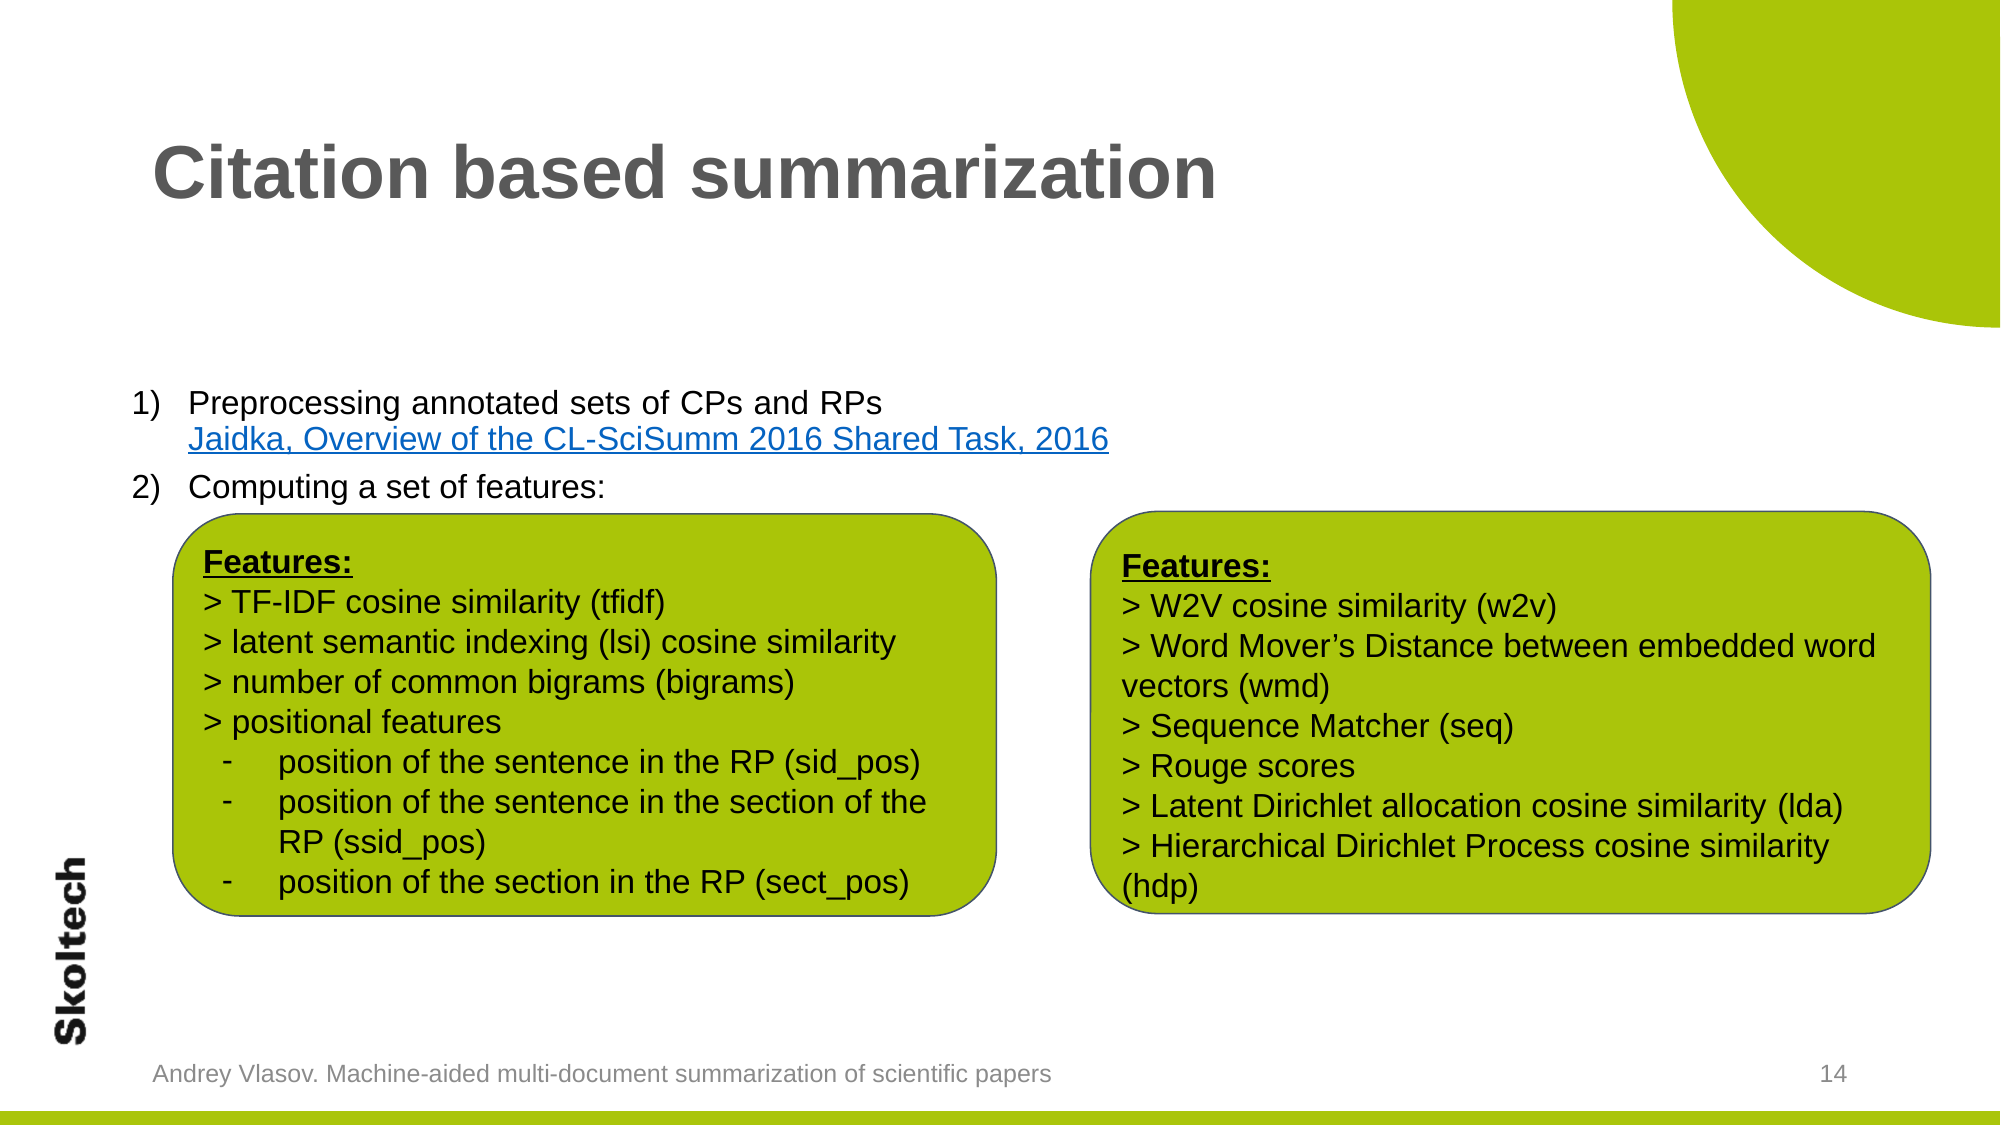

# Citation based summarization
Preprocessing annotated sets of CPs and RPs            	               Jaidka, Overview of the CL-SciSumm 2016 Shared Task, 2016
Computing a set of features:

Features:
> TF-IDF cosine similarity (tfidf)
> latent semantic indexing (lsi) cosine similarity
> number of common bigrams (bigrams)
> positional features
position of the sentence in the RP (sid_pos)
position of the sentence in the section of the RP (ssid_pos)
position of the section in the RP (sect_pos)
Features:
> W2V cosine similarity (w2v)
> Word Mover’s Distance between embedded word vectors (wmd)
> Sequence Matcher (seq)
> Rouge scores
> Latent Dirichlet allocation cosine similarity (lda)
> Hierarchical Dirichlet Process cosine similarity (hdp)
Andrey Vlasov. Machine-aided multi-document summarization of scientific papers
14